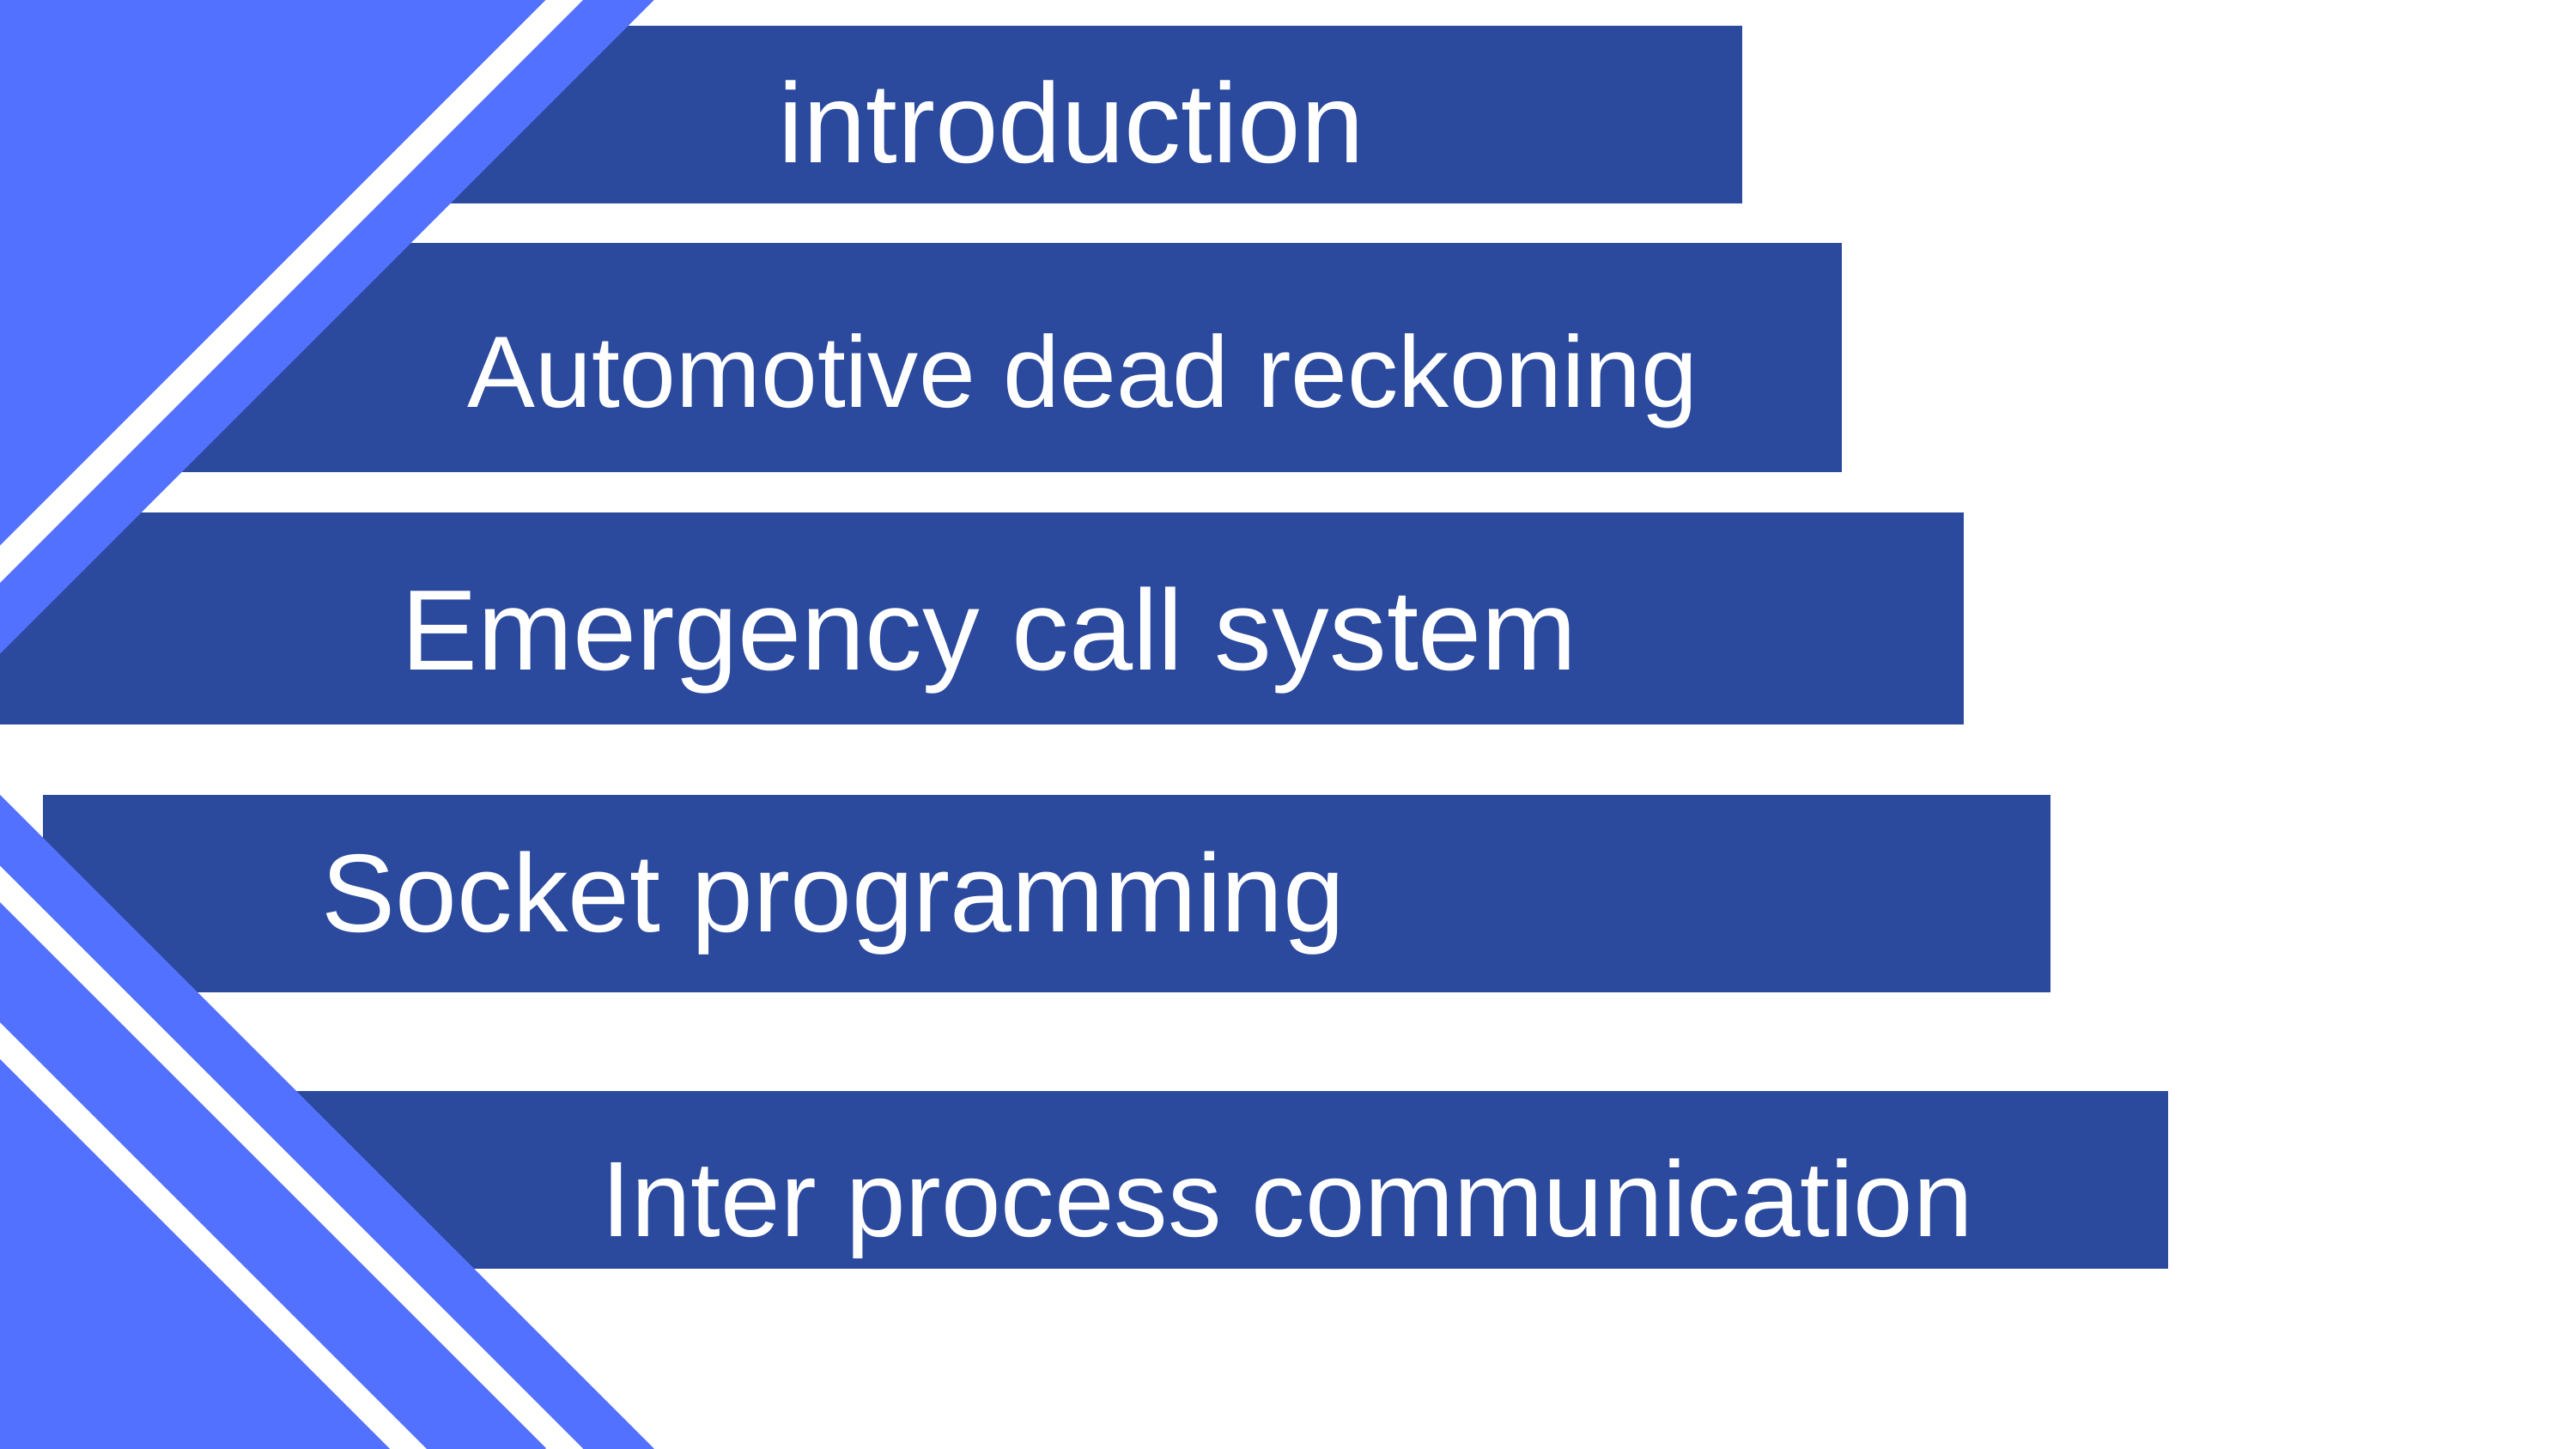

introduction

Automotive dead reckoning

Emergency call system

Socket programming

Inter process communication